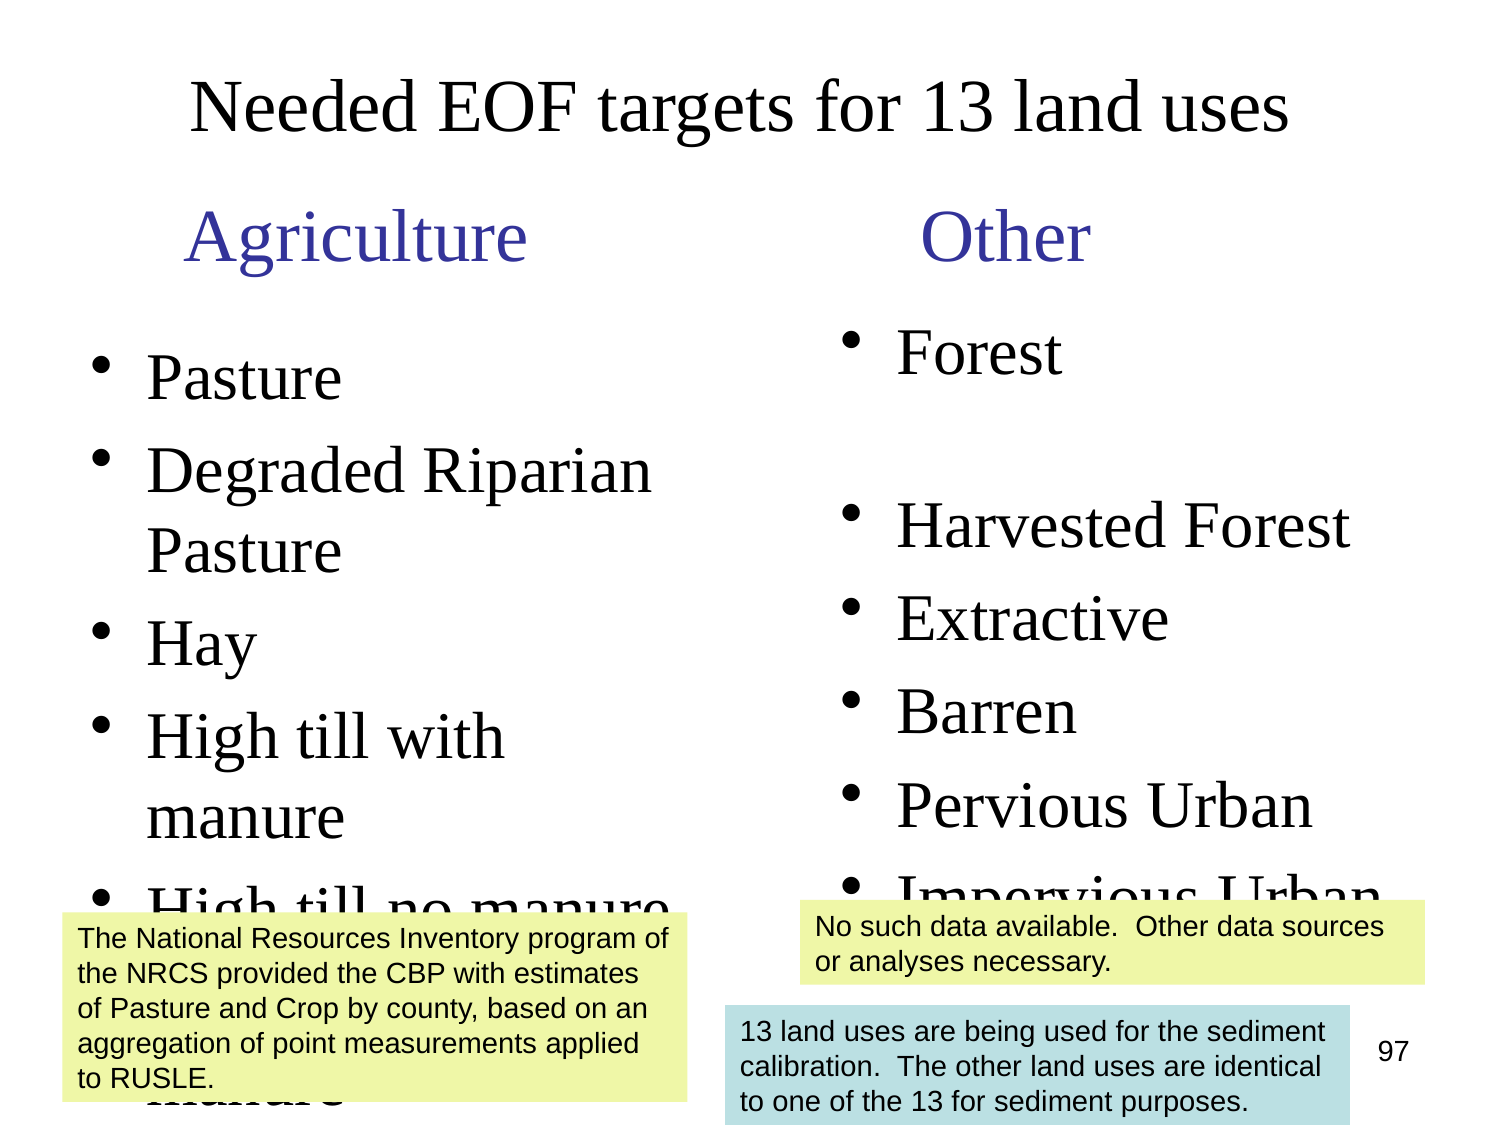

# Needed EOF targets for 13 land uses
Agriculture
Other
Forest
Harvested Forest
Extractive
Barren
Pervious Urban
Impervious Urban
Pasture
Degraded Riparian Pasture
Hay
High till with manure
High till no manure
Low till with manure

No such data available.  Other data sources or analyses necessary.
The National Resources Inventory program of the NRCS provided the CBP with estimates of Pasture and Crop by county, based on an aggregation of point measurements applied to RUSLE.
13 land uses are being used for the sediment calibration.  The other land uses are identical to one of the 13 for sediment purposes.
97